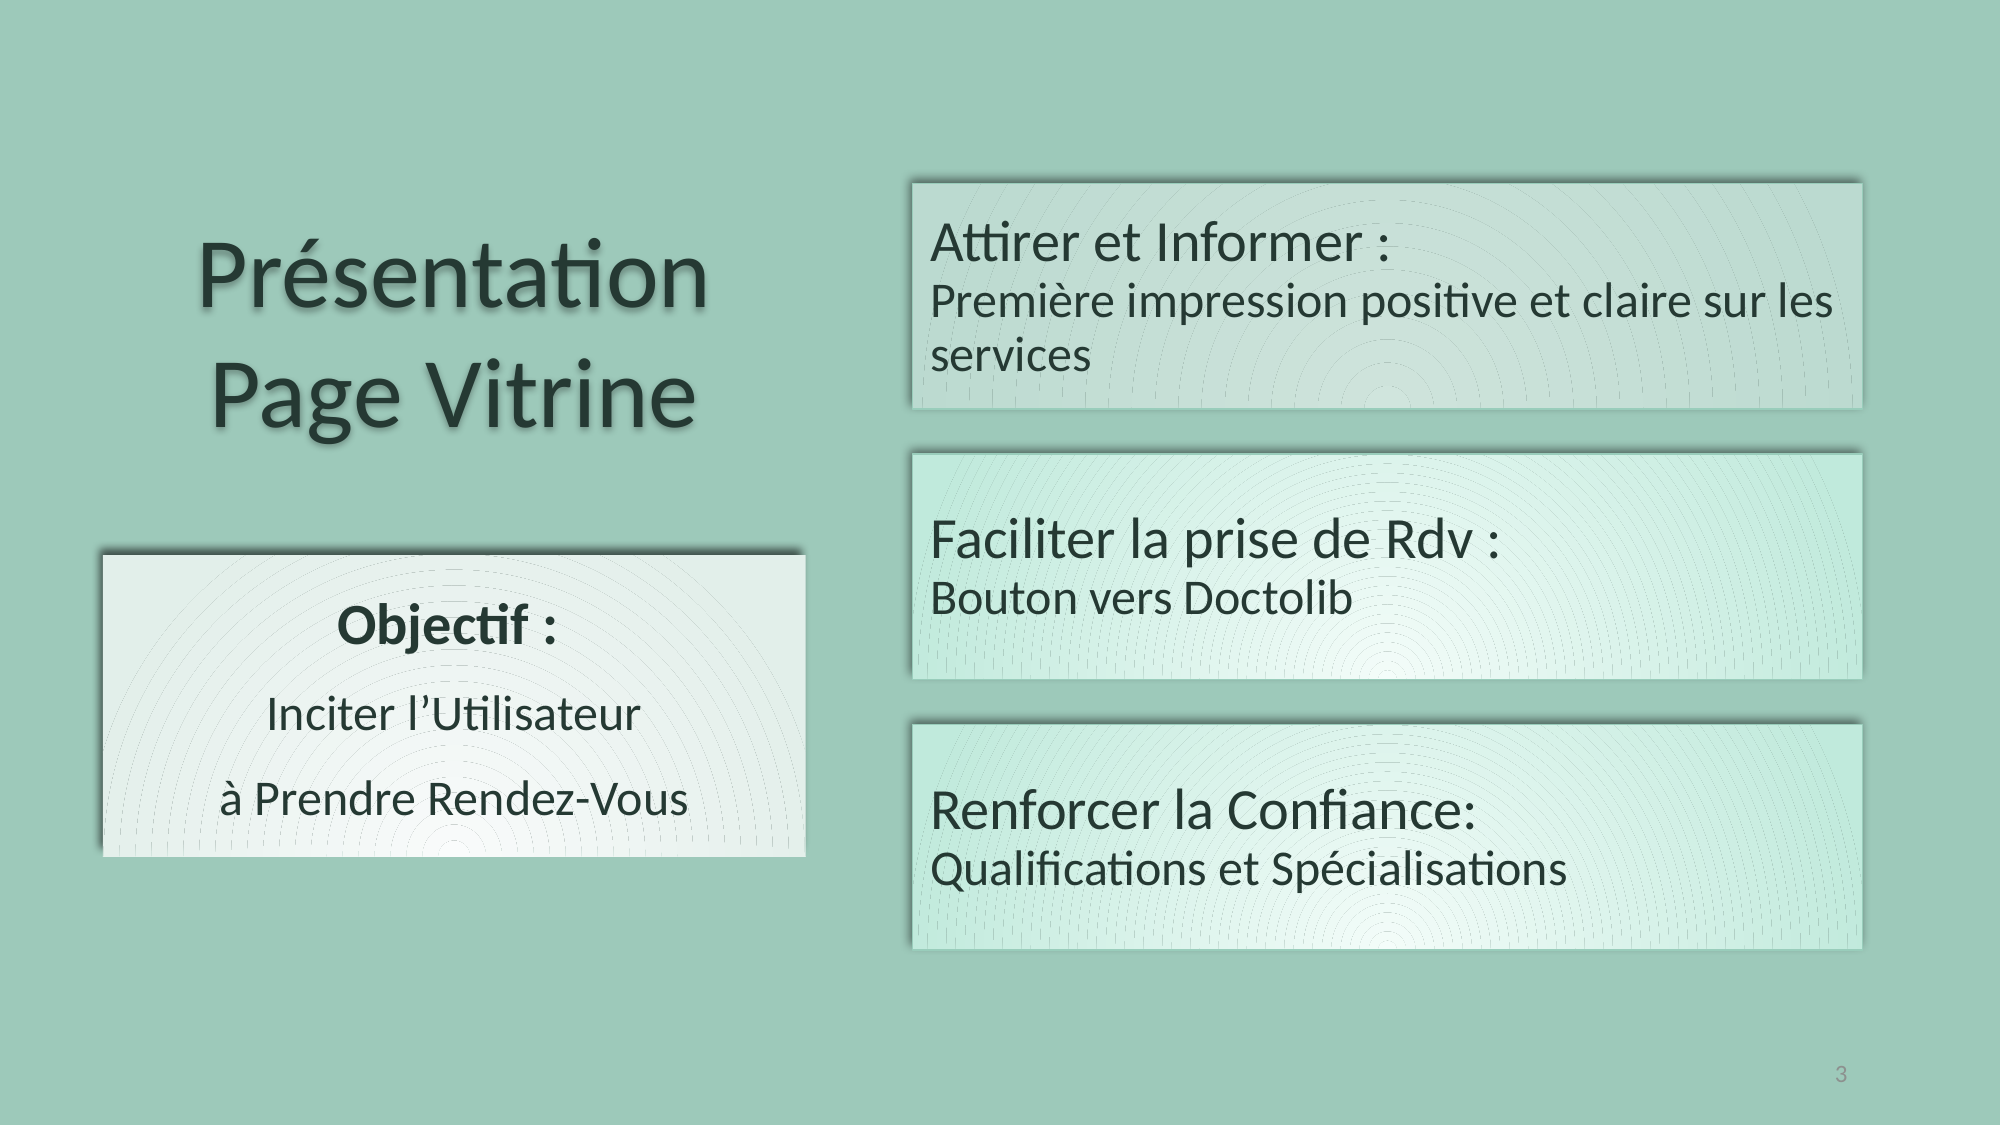

Attirer et Informer :
Première impression positive et claire sur les services
Faciliter la prise de Rdv :
Bouton vers Doctolib
Renforcer la Confiance:
Qualifications et Spécialisations
Présentation
Page Vitrine
Objectif :
Inciter l’Utilisateur
à Prendre Rendez-Vous
3